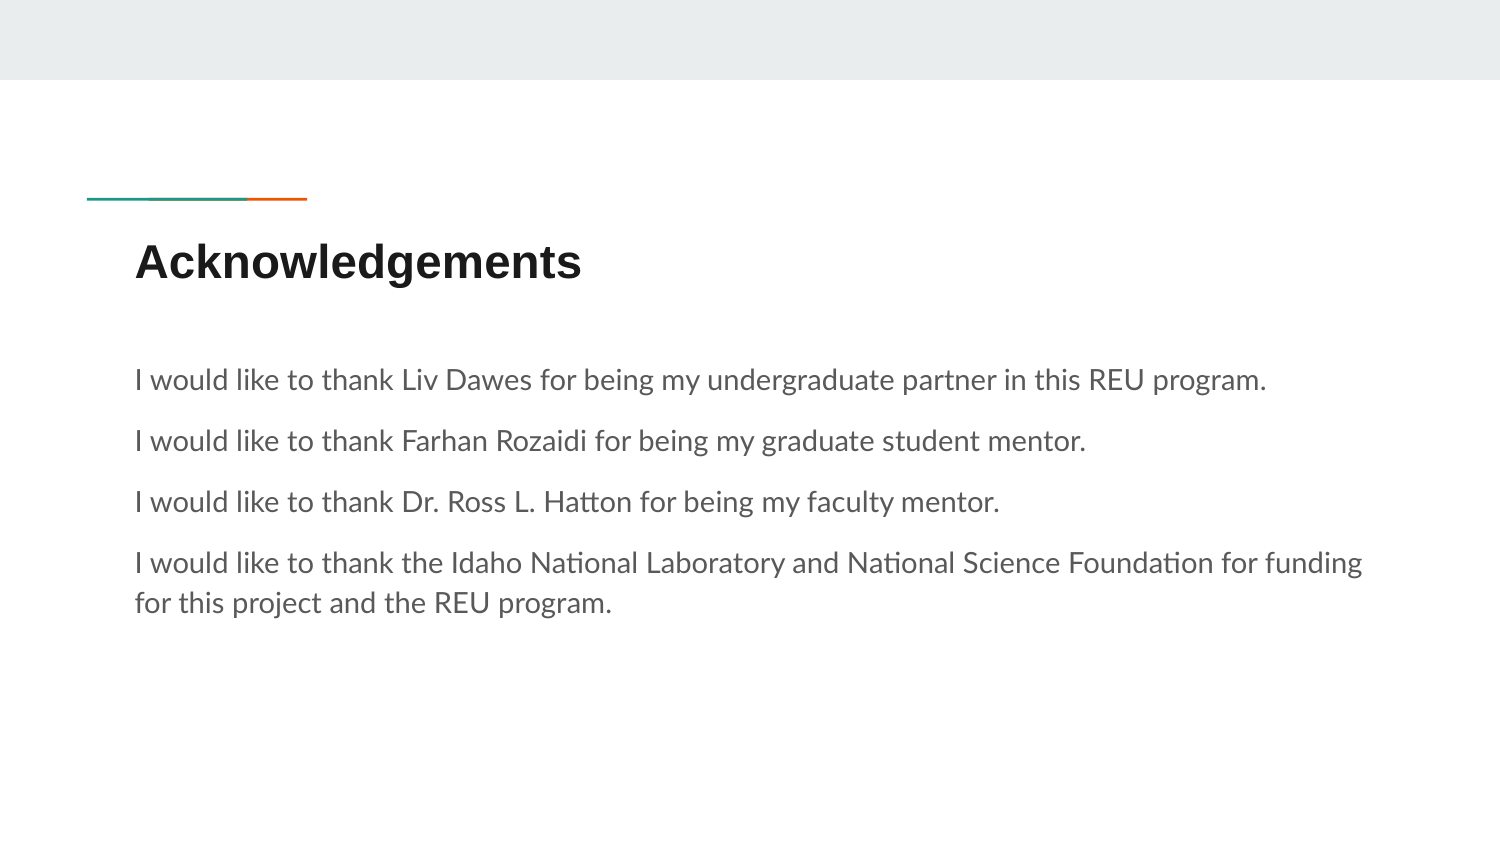

# Acknowledgements
I would like to thank Liv Dawes for being my undergraduate partner in this REU program.
I would like to thank Farhan Rozaidi for being my graduate student mentor.
I would like to thank Dr. Ross L. Hatton for being my faculty mentor.
I would like to thank the Idaho National Laboratory and National Science Foundation for funding for this project and the REU program.